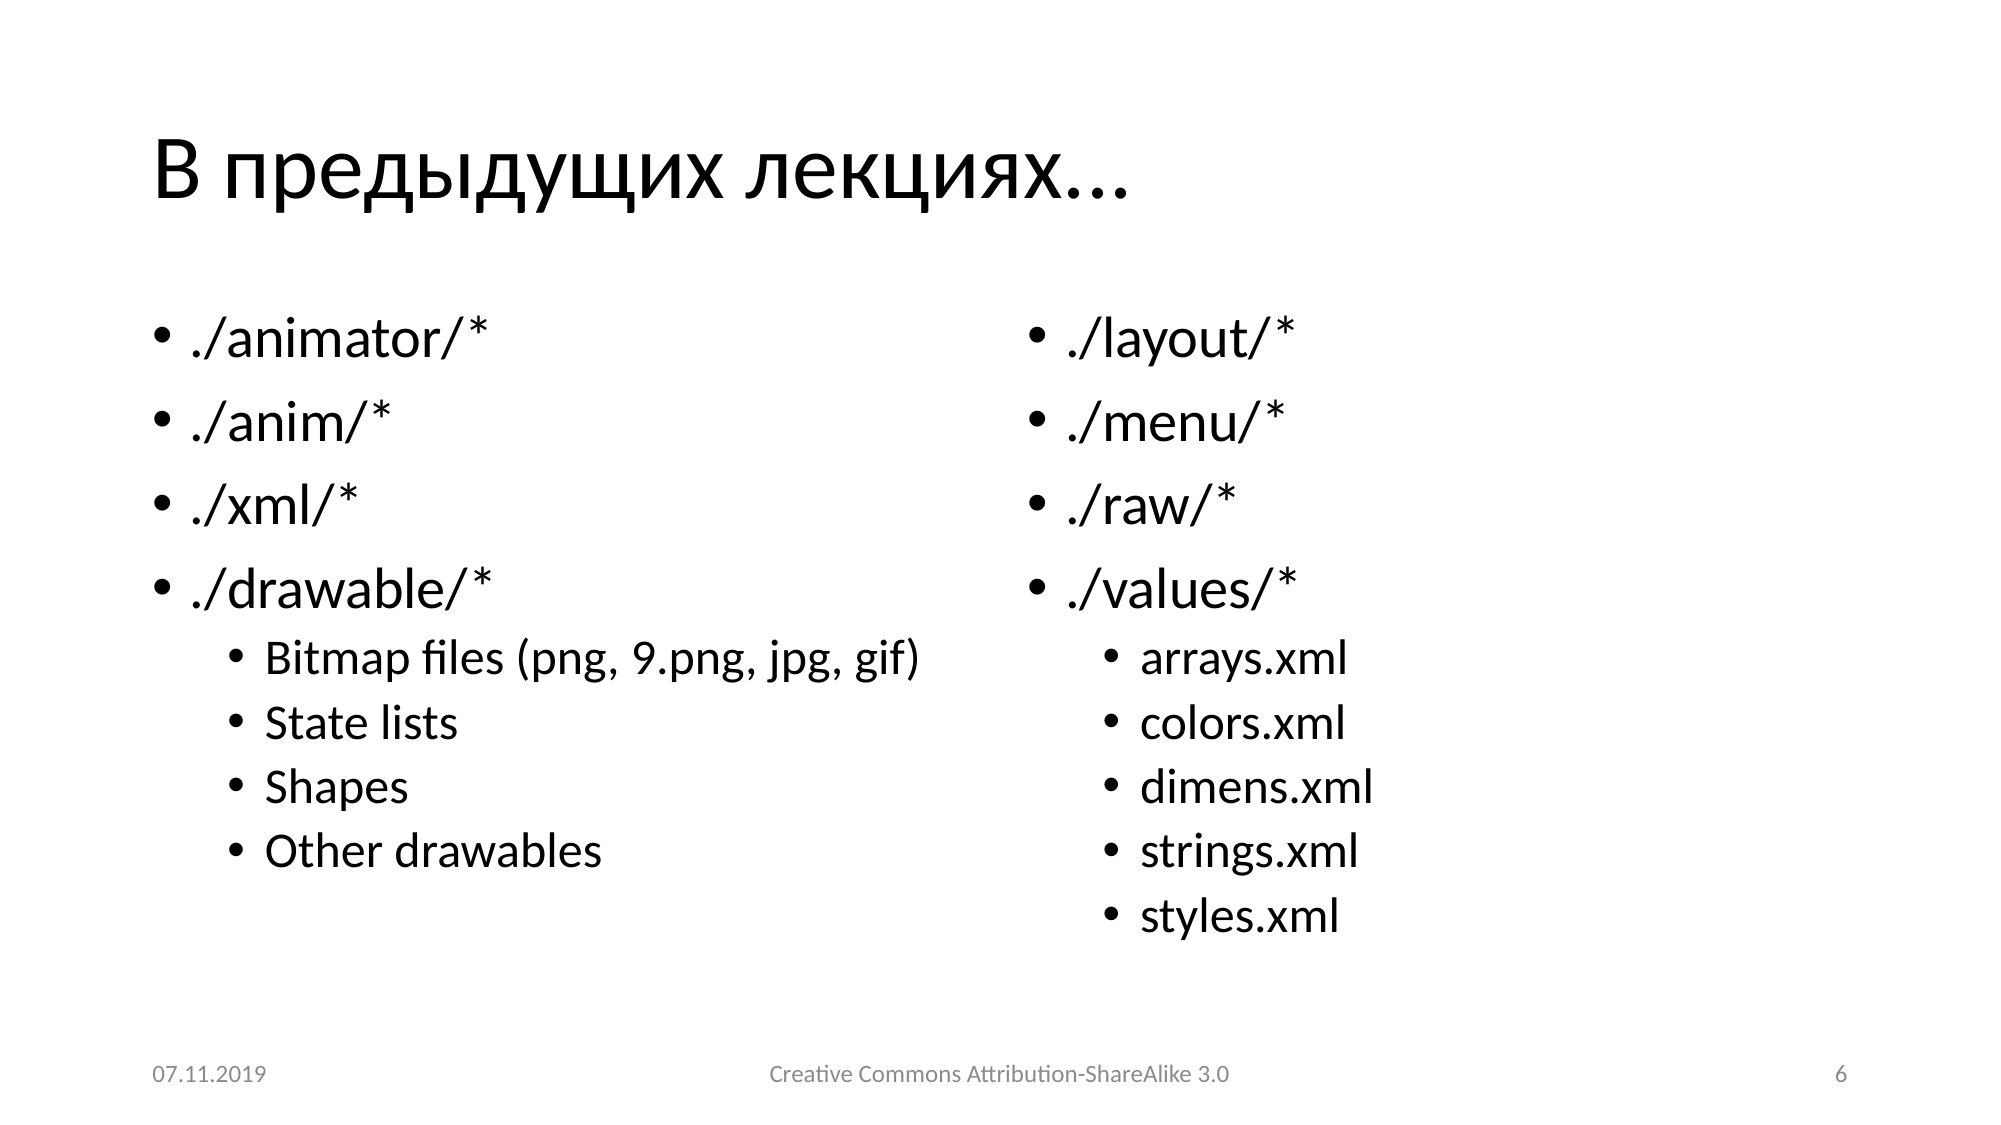

# В предыдущих лекциях...
./animator/*
./anim/*
./xml/*
./drawable/*
Bitmap files (png, 9.png, jpg, gif)
State lists
Shapes
Other drawables

./layout/*
./menu/*
./raw/*
./values/*
arrays.xml
colors.xml
dimens.xml
strings.xml
styles.xml

07.11.2019
Creative Commons Attribution-ShareAlike 3.0
6